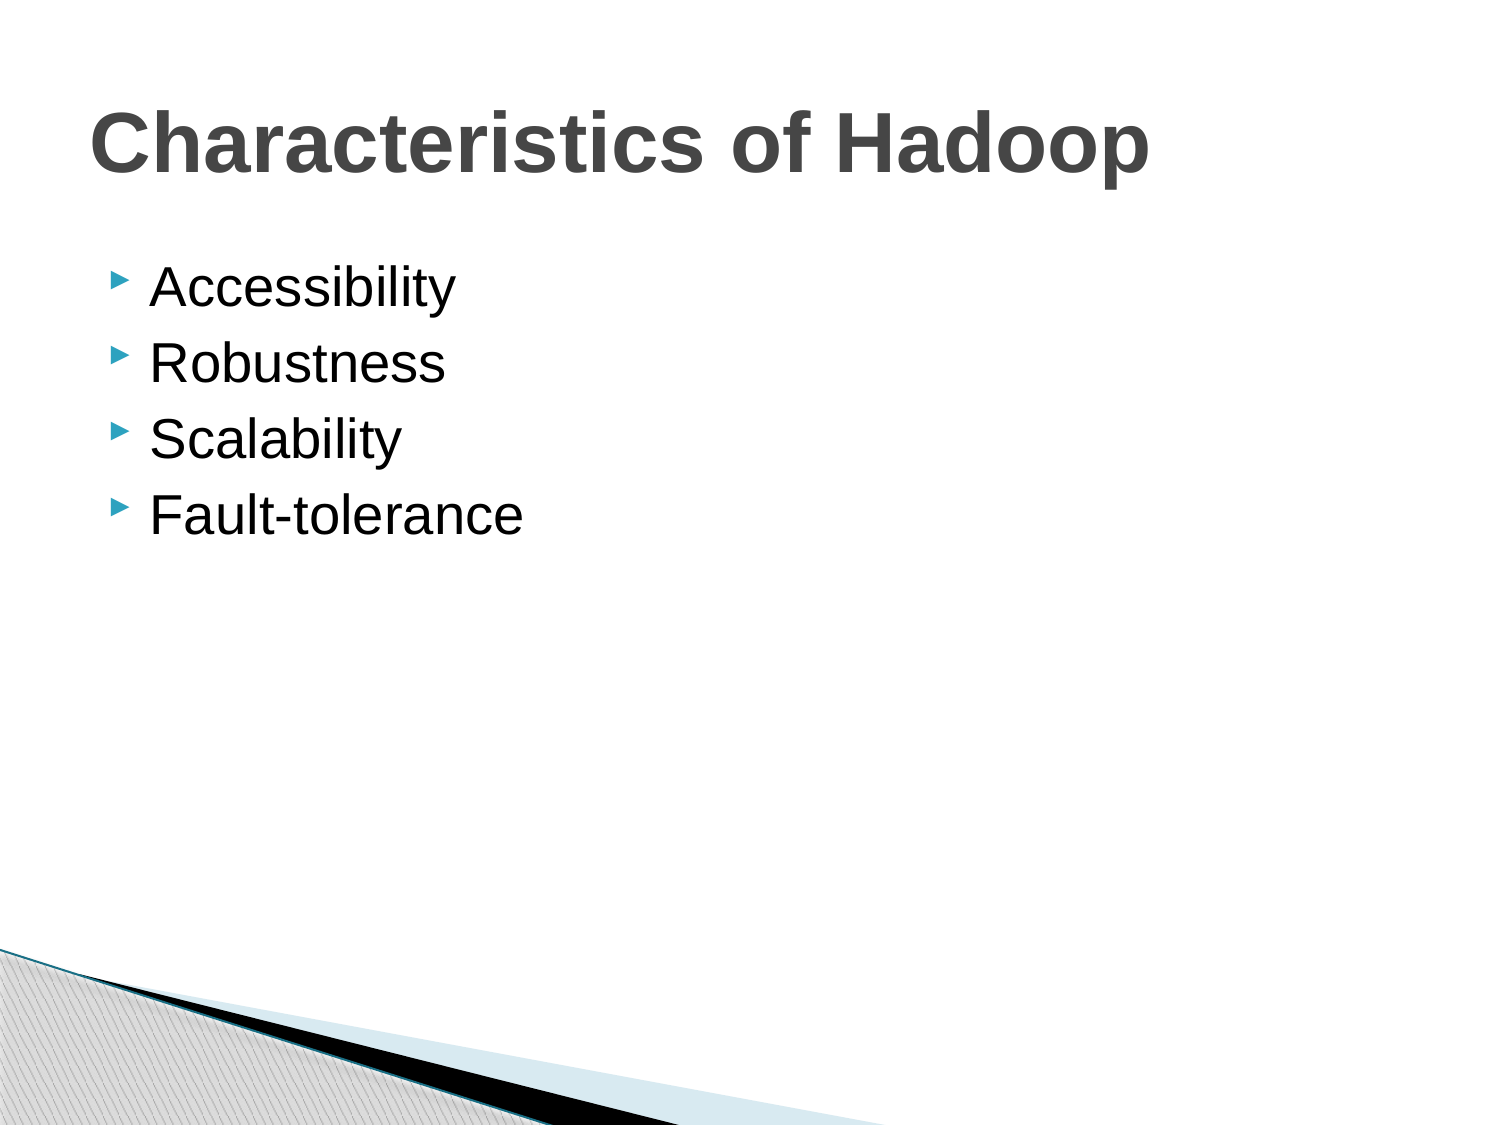

# Characteristics of Hadoop
Accessibility
Robustness
Scalability
Fault-tolerance